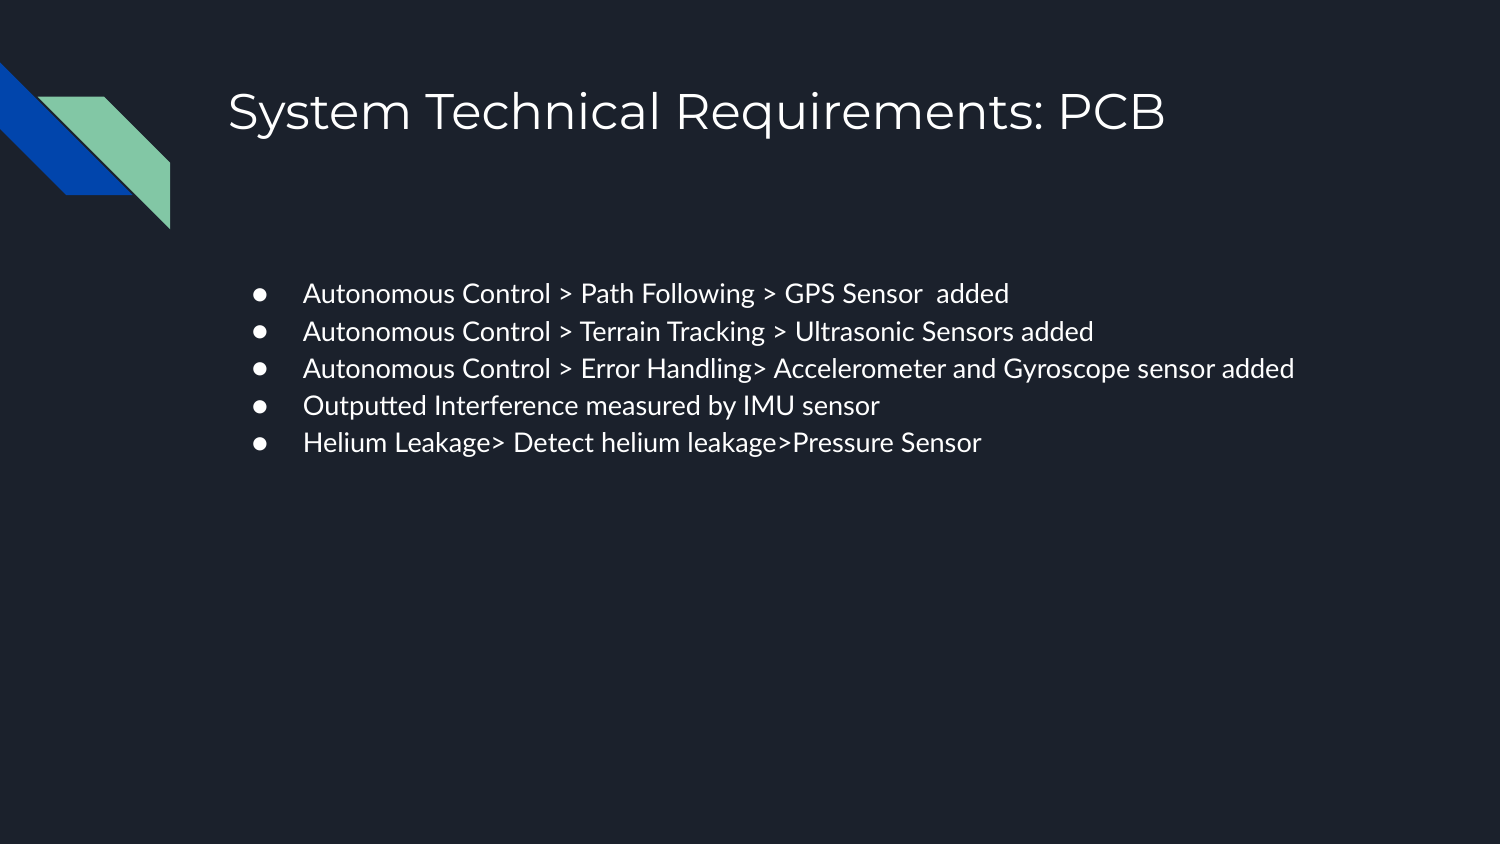

# System Technical Requirements: PCB
Autonomous Control > Path Following > GPS Sensor  added
Autonomous Control > Terrain Tracking > Ultrasonic Sensors added
Autonomous Control > Error Handling> Accelerometer and Gyroscope sensor added
Outputted Interference measured by IMU sensor
Helium Leakage> Detect helium leakage>Pressure Sensor